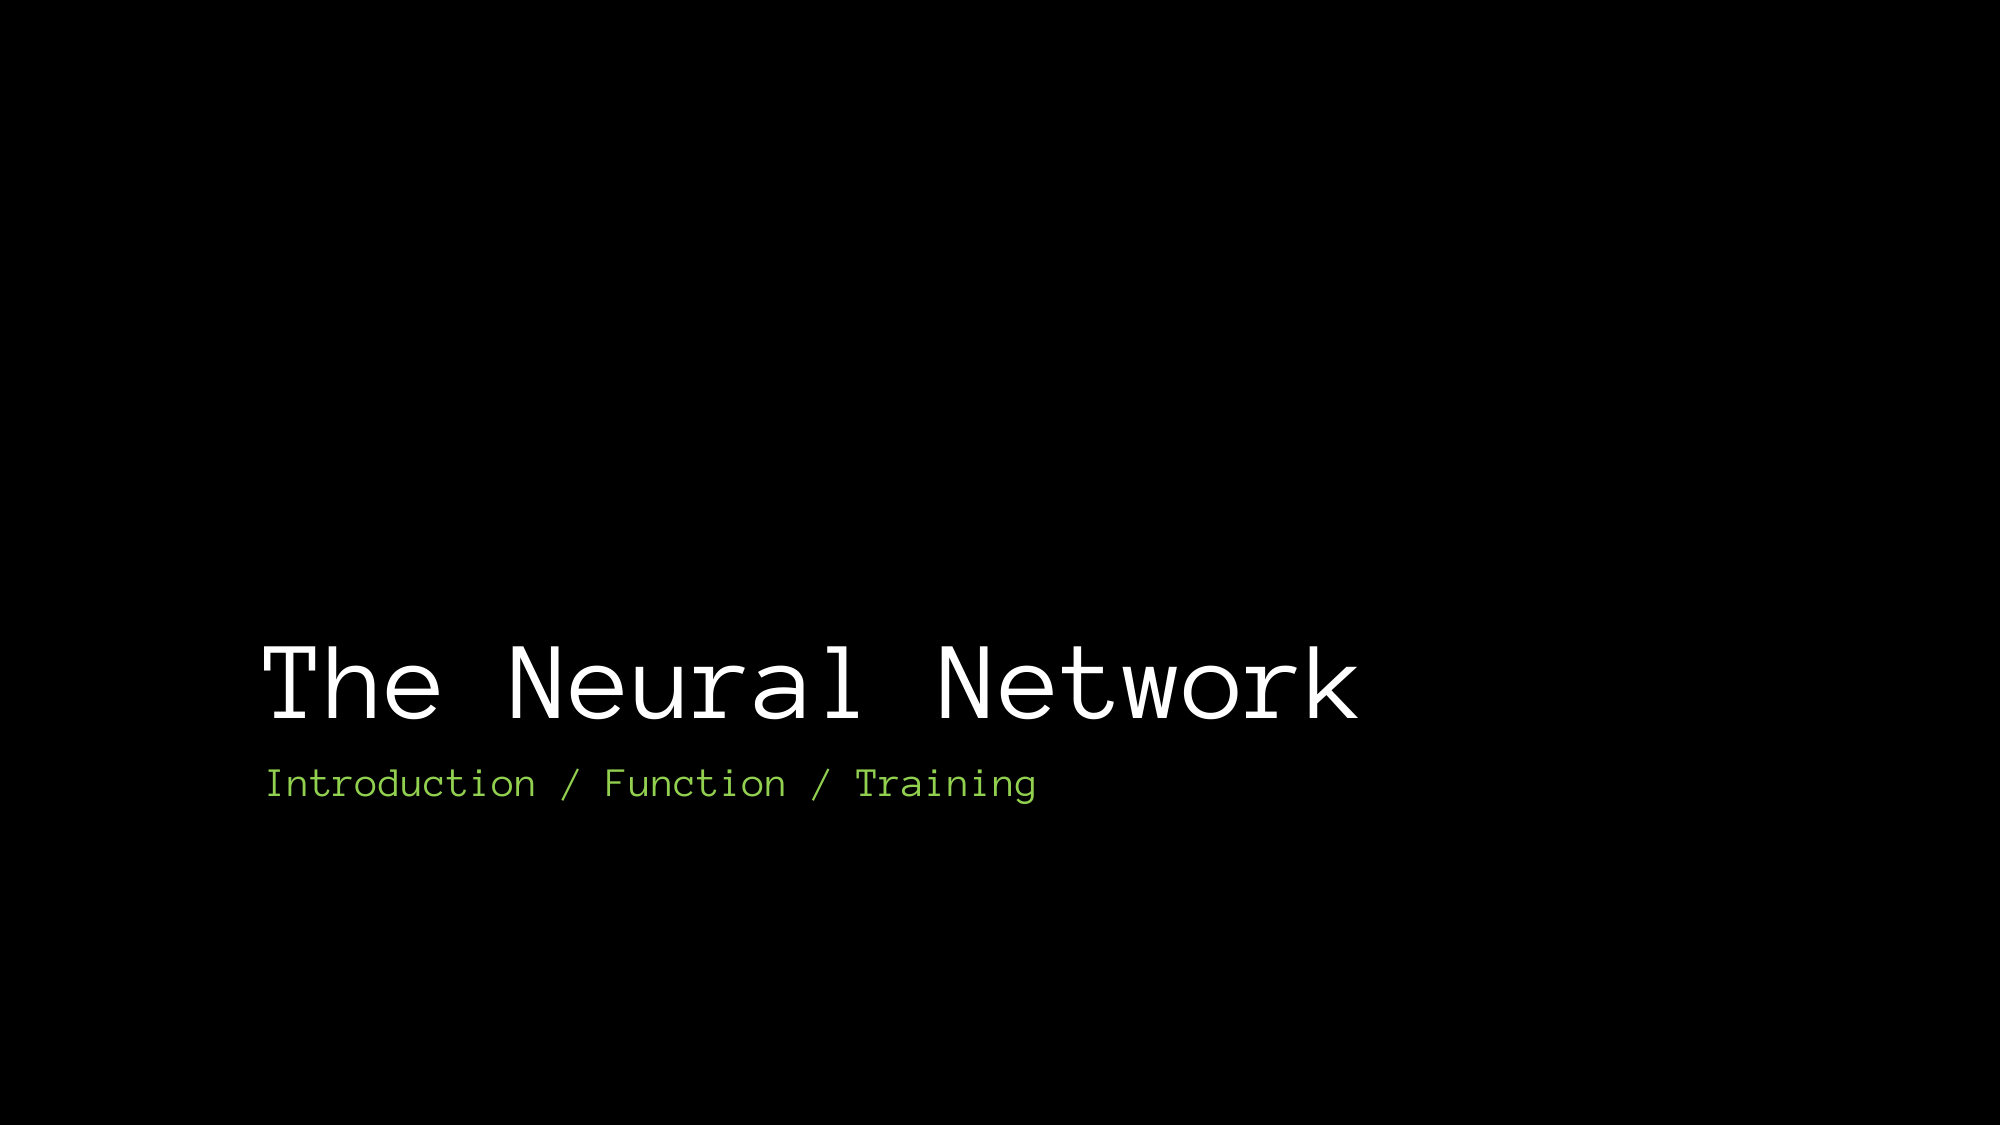

# The Neural Network
Introduction / Function / Training